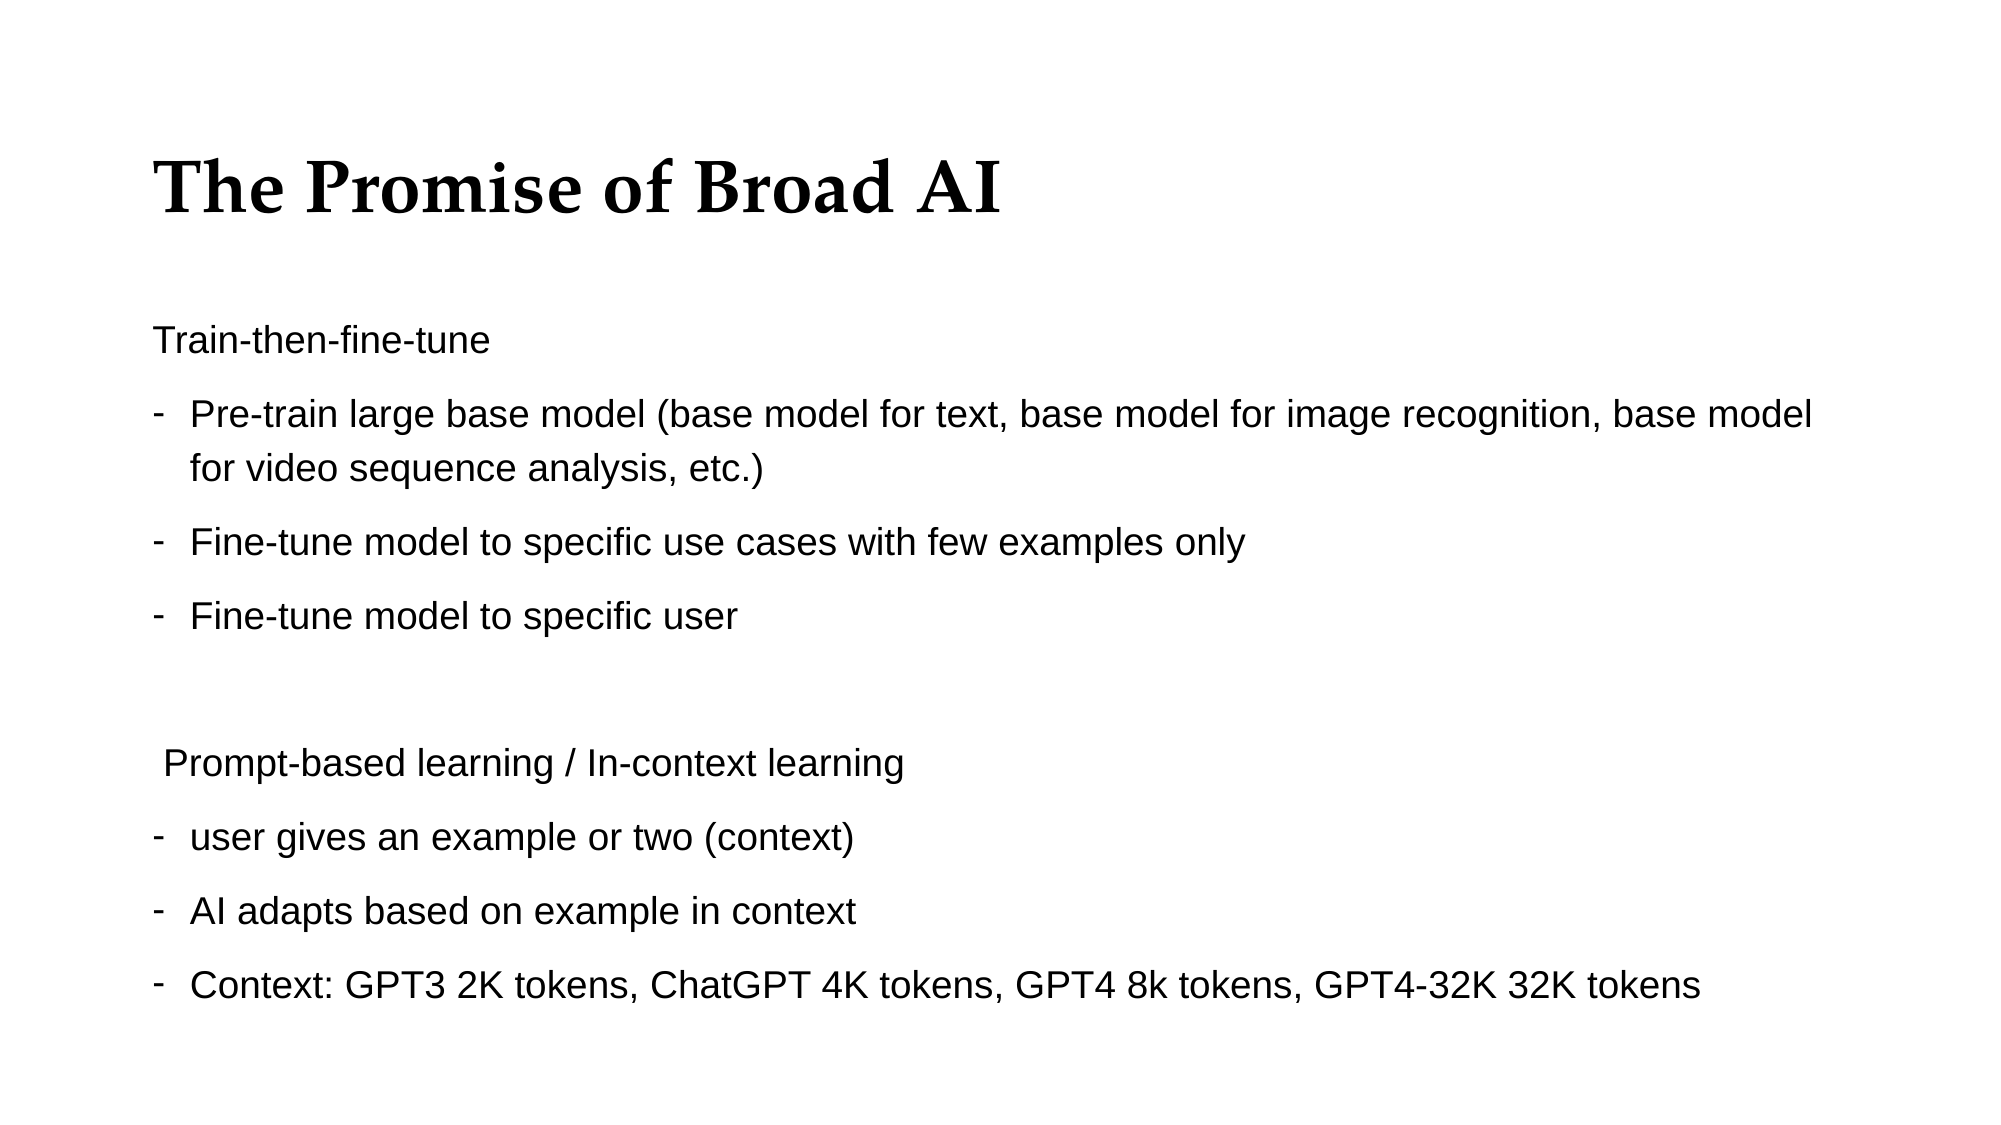

# The Promise of Broad AI
Train-then-fine-tune
Pre-train large base model (base model for text, base model for image recognition, base model for video sequence analysis, etc.)
Fine-tune model to specific use cases with few examples only
Fine-tune model to specific user

 Prompt-based learning / In-context learning
user gives an example or two (context)
AI adapts based on example in context
Context: GPT3 2K tokens, ChatGPT 4K tokens, GPT4 8k tokens, GPT4-32K 32K tokens